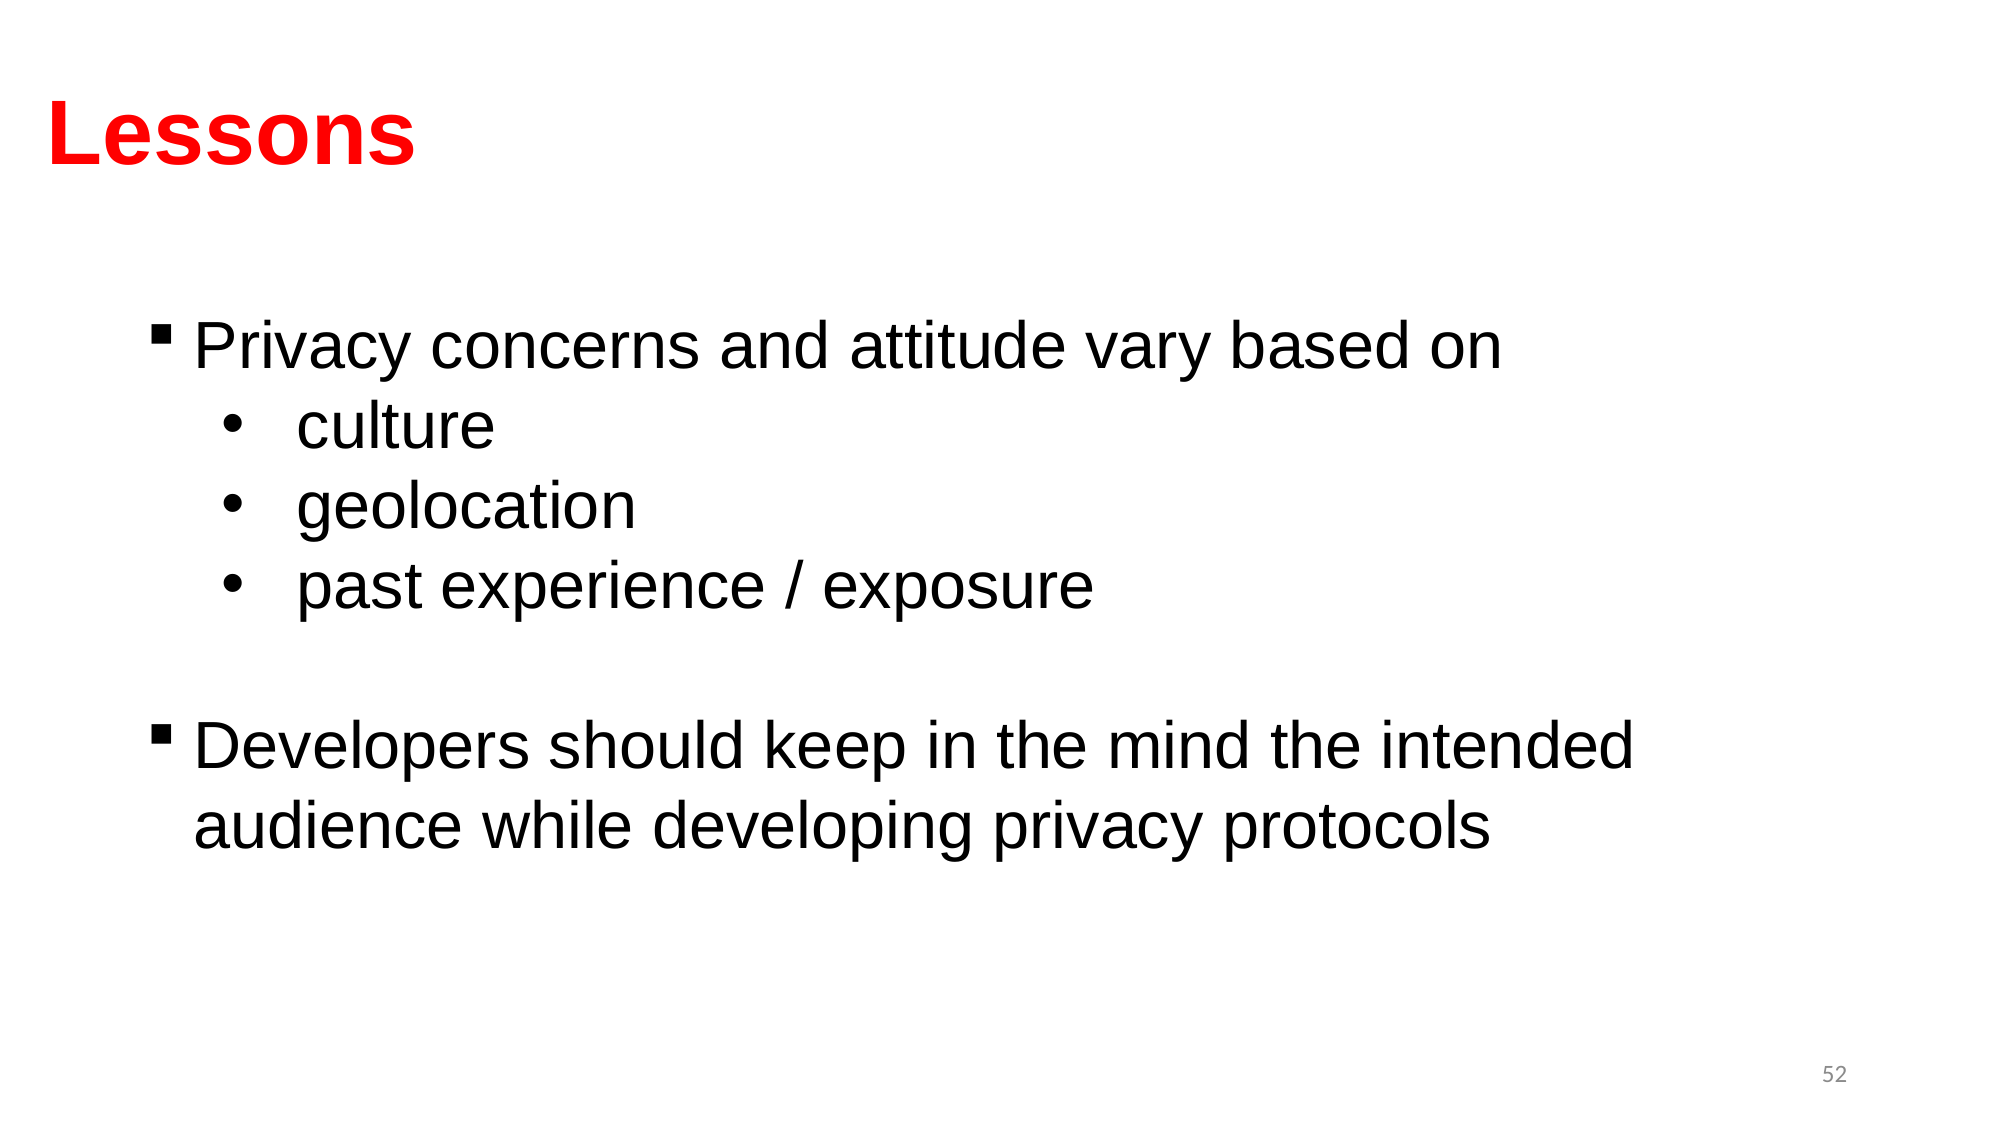

# Lessons
Privacy concerns and attitude vary based on
culture
geolocation
past experience / exposure

Developers should keep in the mind the intended audience while developing privacy protocols
52